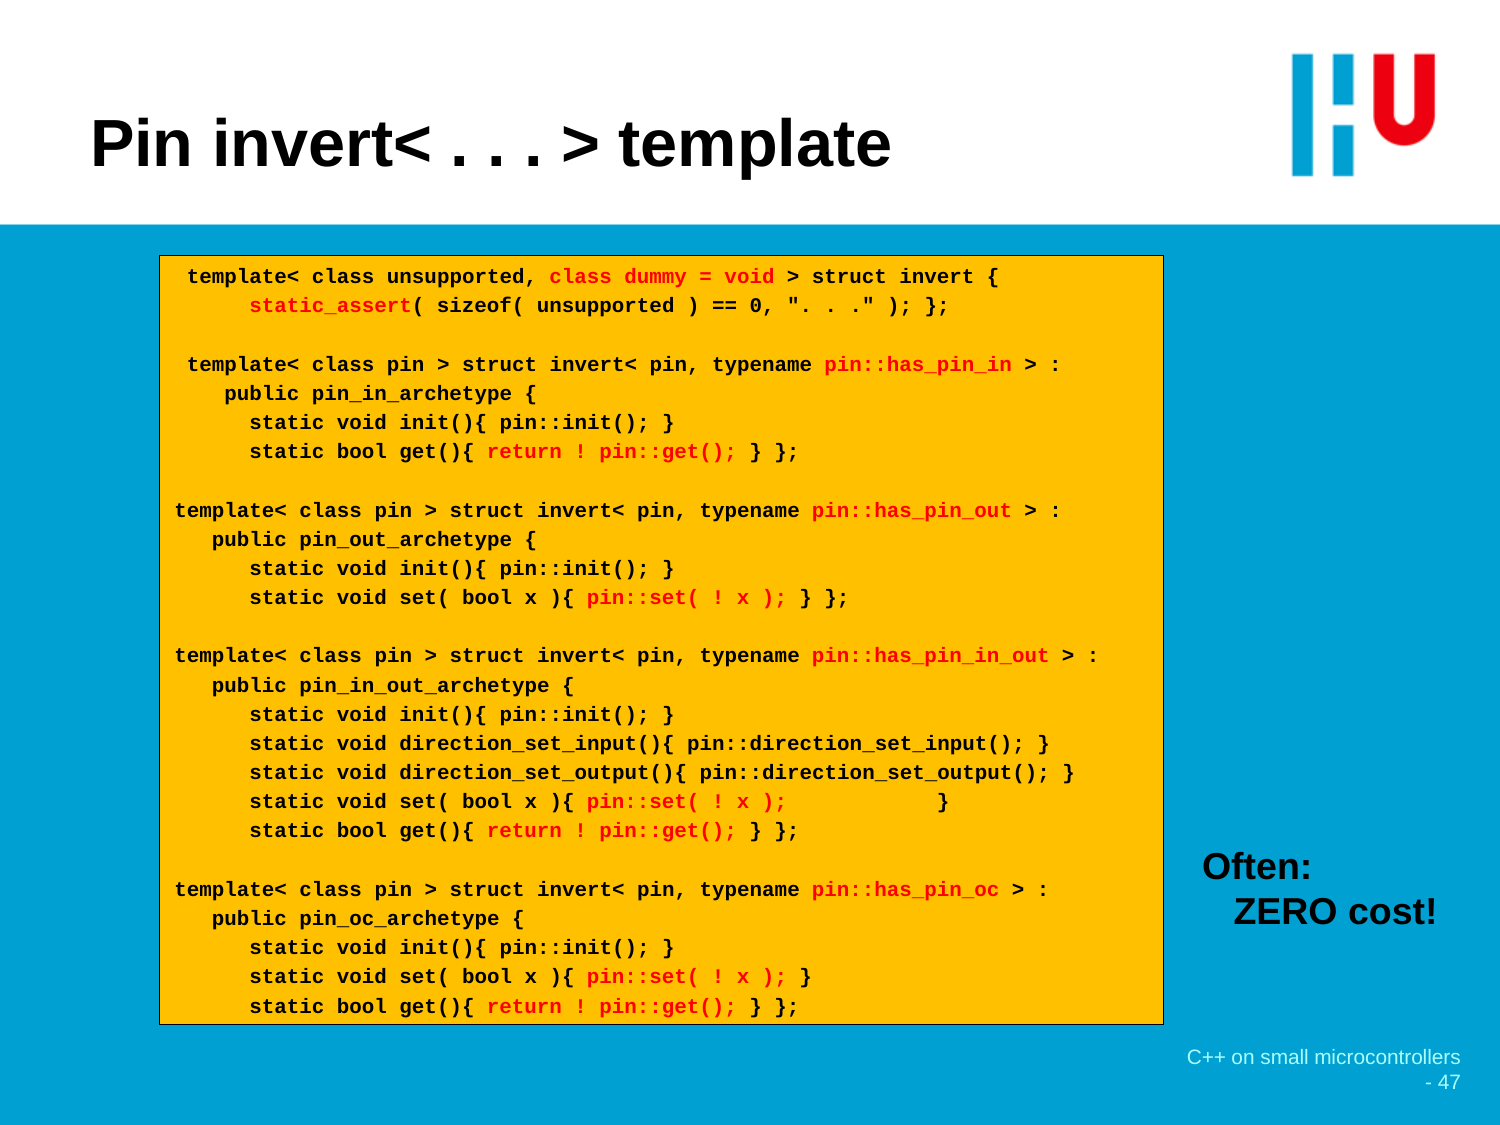

# Pin invert< . . . > template
 template< class unsupported, class dummy = void > struct invert {
      static_assert( sizeof( unsupported ) == 0, ". . ." ); };

 template< class pin > struct invert< pin, typename pin::has_pin_in > :
    public pin_in_archetype {
      static void init(){ pin::init(); }
      static bool get(){ return ! pin::get(); } };

template< class pin > struct invert< pin, typename pin::has_pin_out > :
   public pin_out_archetype {
      static void init(){ pin::init(); }
      static void set( bool x ){ pin::set( ! x ); } };

template< class pin > struct invert< pin, typename pin::has_pin_in_out > :
   public pin_in_out_archetype {
      static void init(){ pin::init(); }
      static void direction_set_input(){ pin::direction_set_input(); }
      static void direction_set_output(){ pin::direction_set_output(); }
      static void set( bool x ){ pin::set( ! x );	 }
      static bool get(){ return ! pin::get(); } };

template< class pin > struct invert< pin, typename pin::has_pin_oc > :
   public pin_oc_archetype {
      static void init(){ pin::init(); }
      static void set( bool x ){ pin::set( ! x ); }
      static bool get(){ return ! pin::get(); } };
Often:
   ZERO cost!

C++ on small microcontrollers - 47